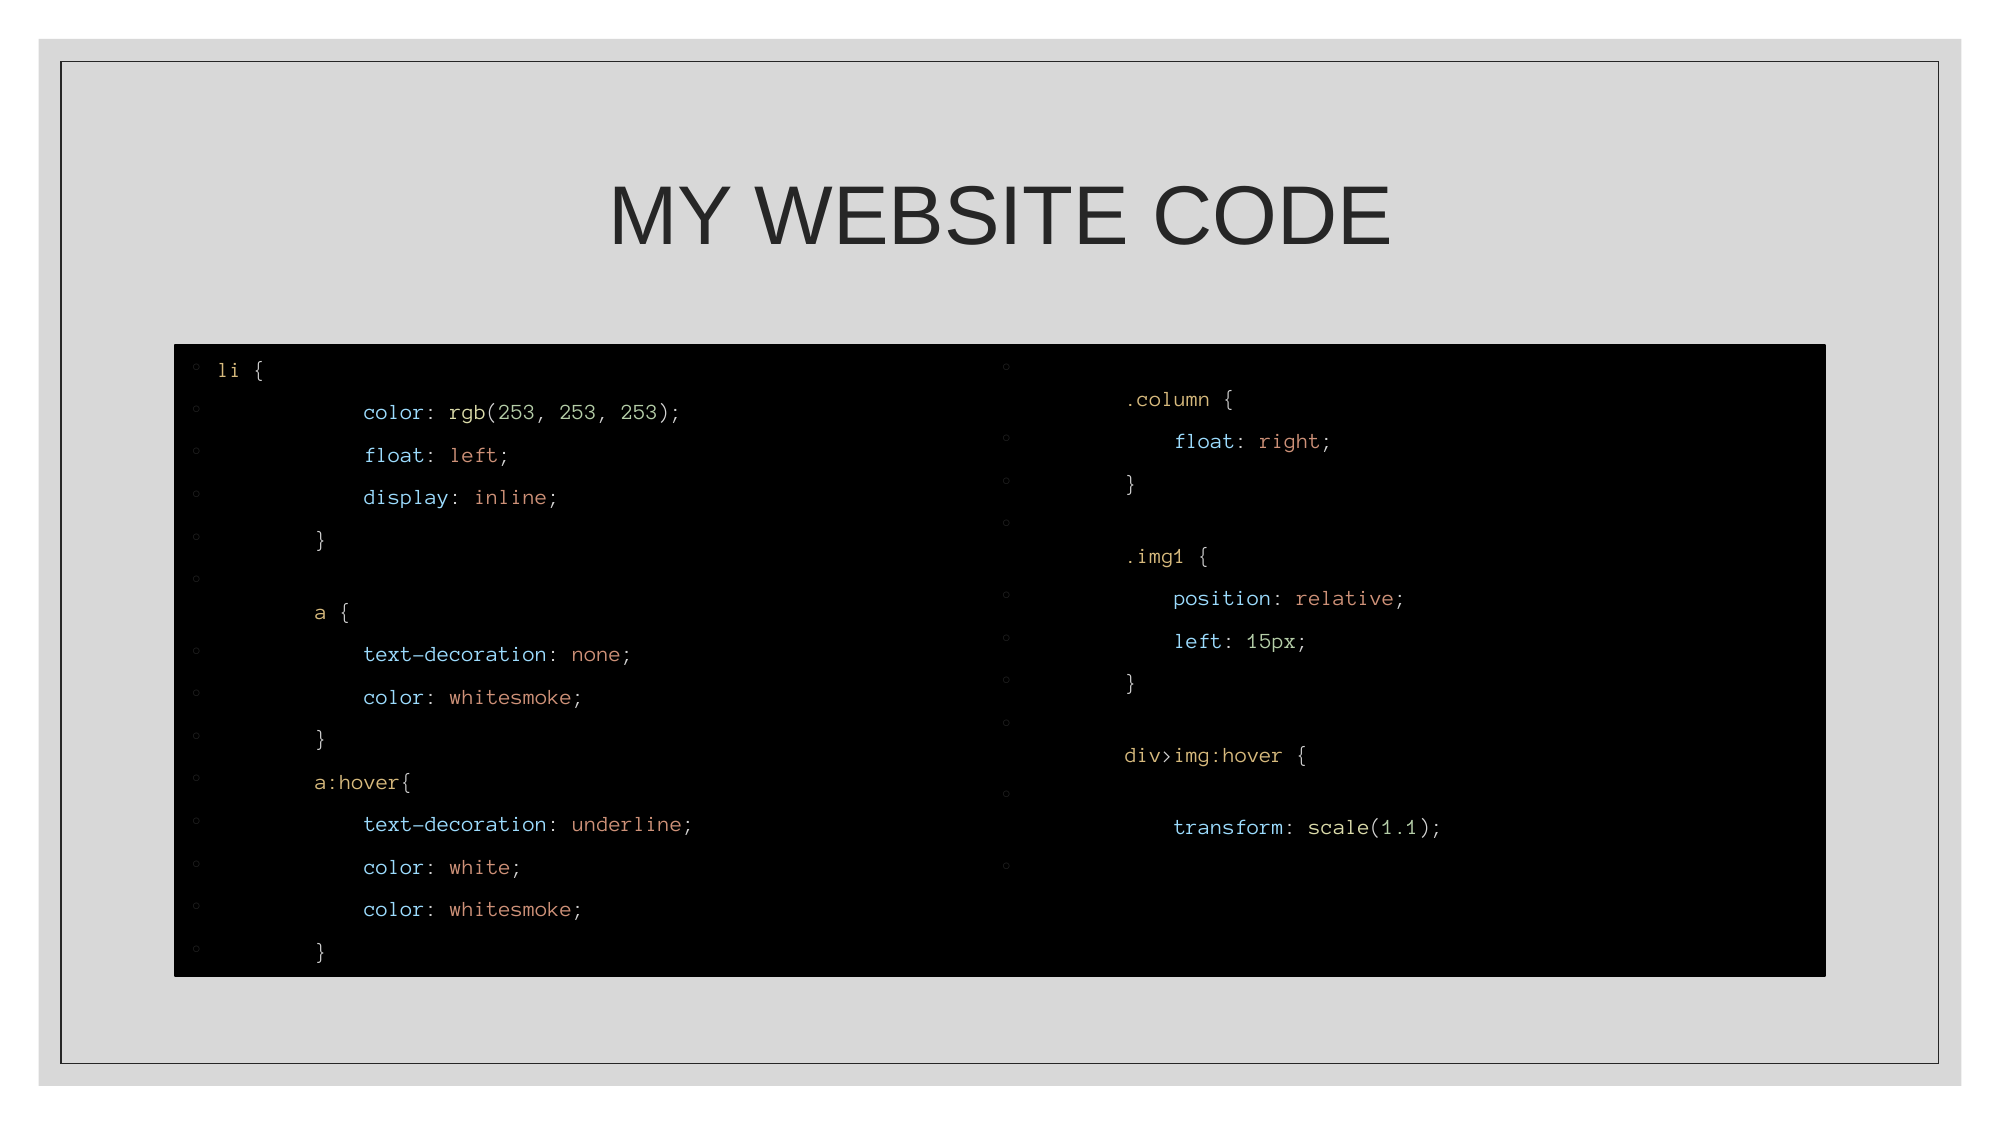

# MY WEBSITE CODE
li {
            color: rgb(253, 253, 253);
            float: left;
            display: inline;
        }
        a {
            text-decoration: none;
            color: whitesmoke;
        }
        a:hover{
            text-decoration: underline;
            color: white;
            color: whitesmoke;
        }
        .column {
            float: right;
        }
        .img1 {
            position: relative;
            left: 15px;
        }
        div>img:hover {
            transform: scale(1.1);